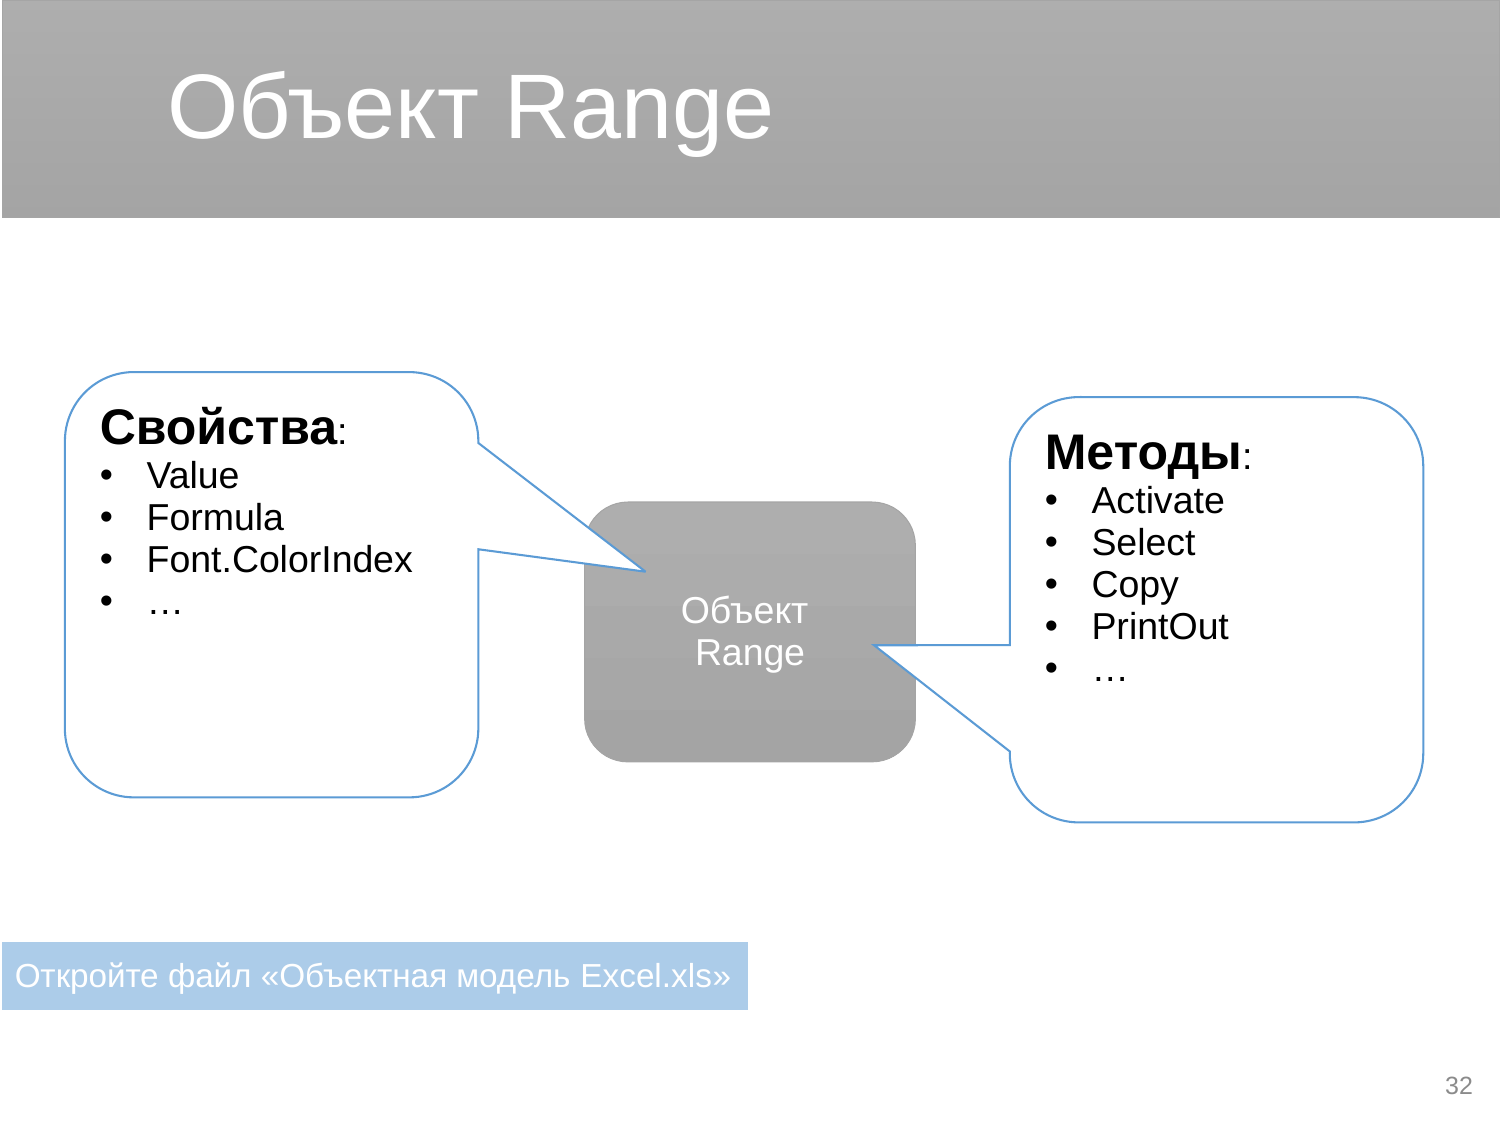

# Объект Range
Свойства:
Value
Formula
Font.ColorIndex
…
Методы:
Activate
Select
Copy
PrintOut
…
Объект
Range
Откройте файл «Объектная модель Excel.xls»
32